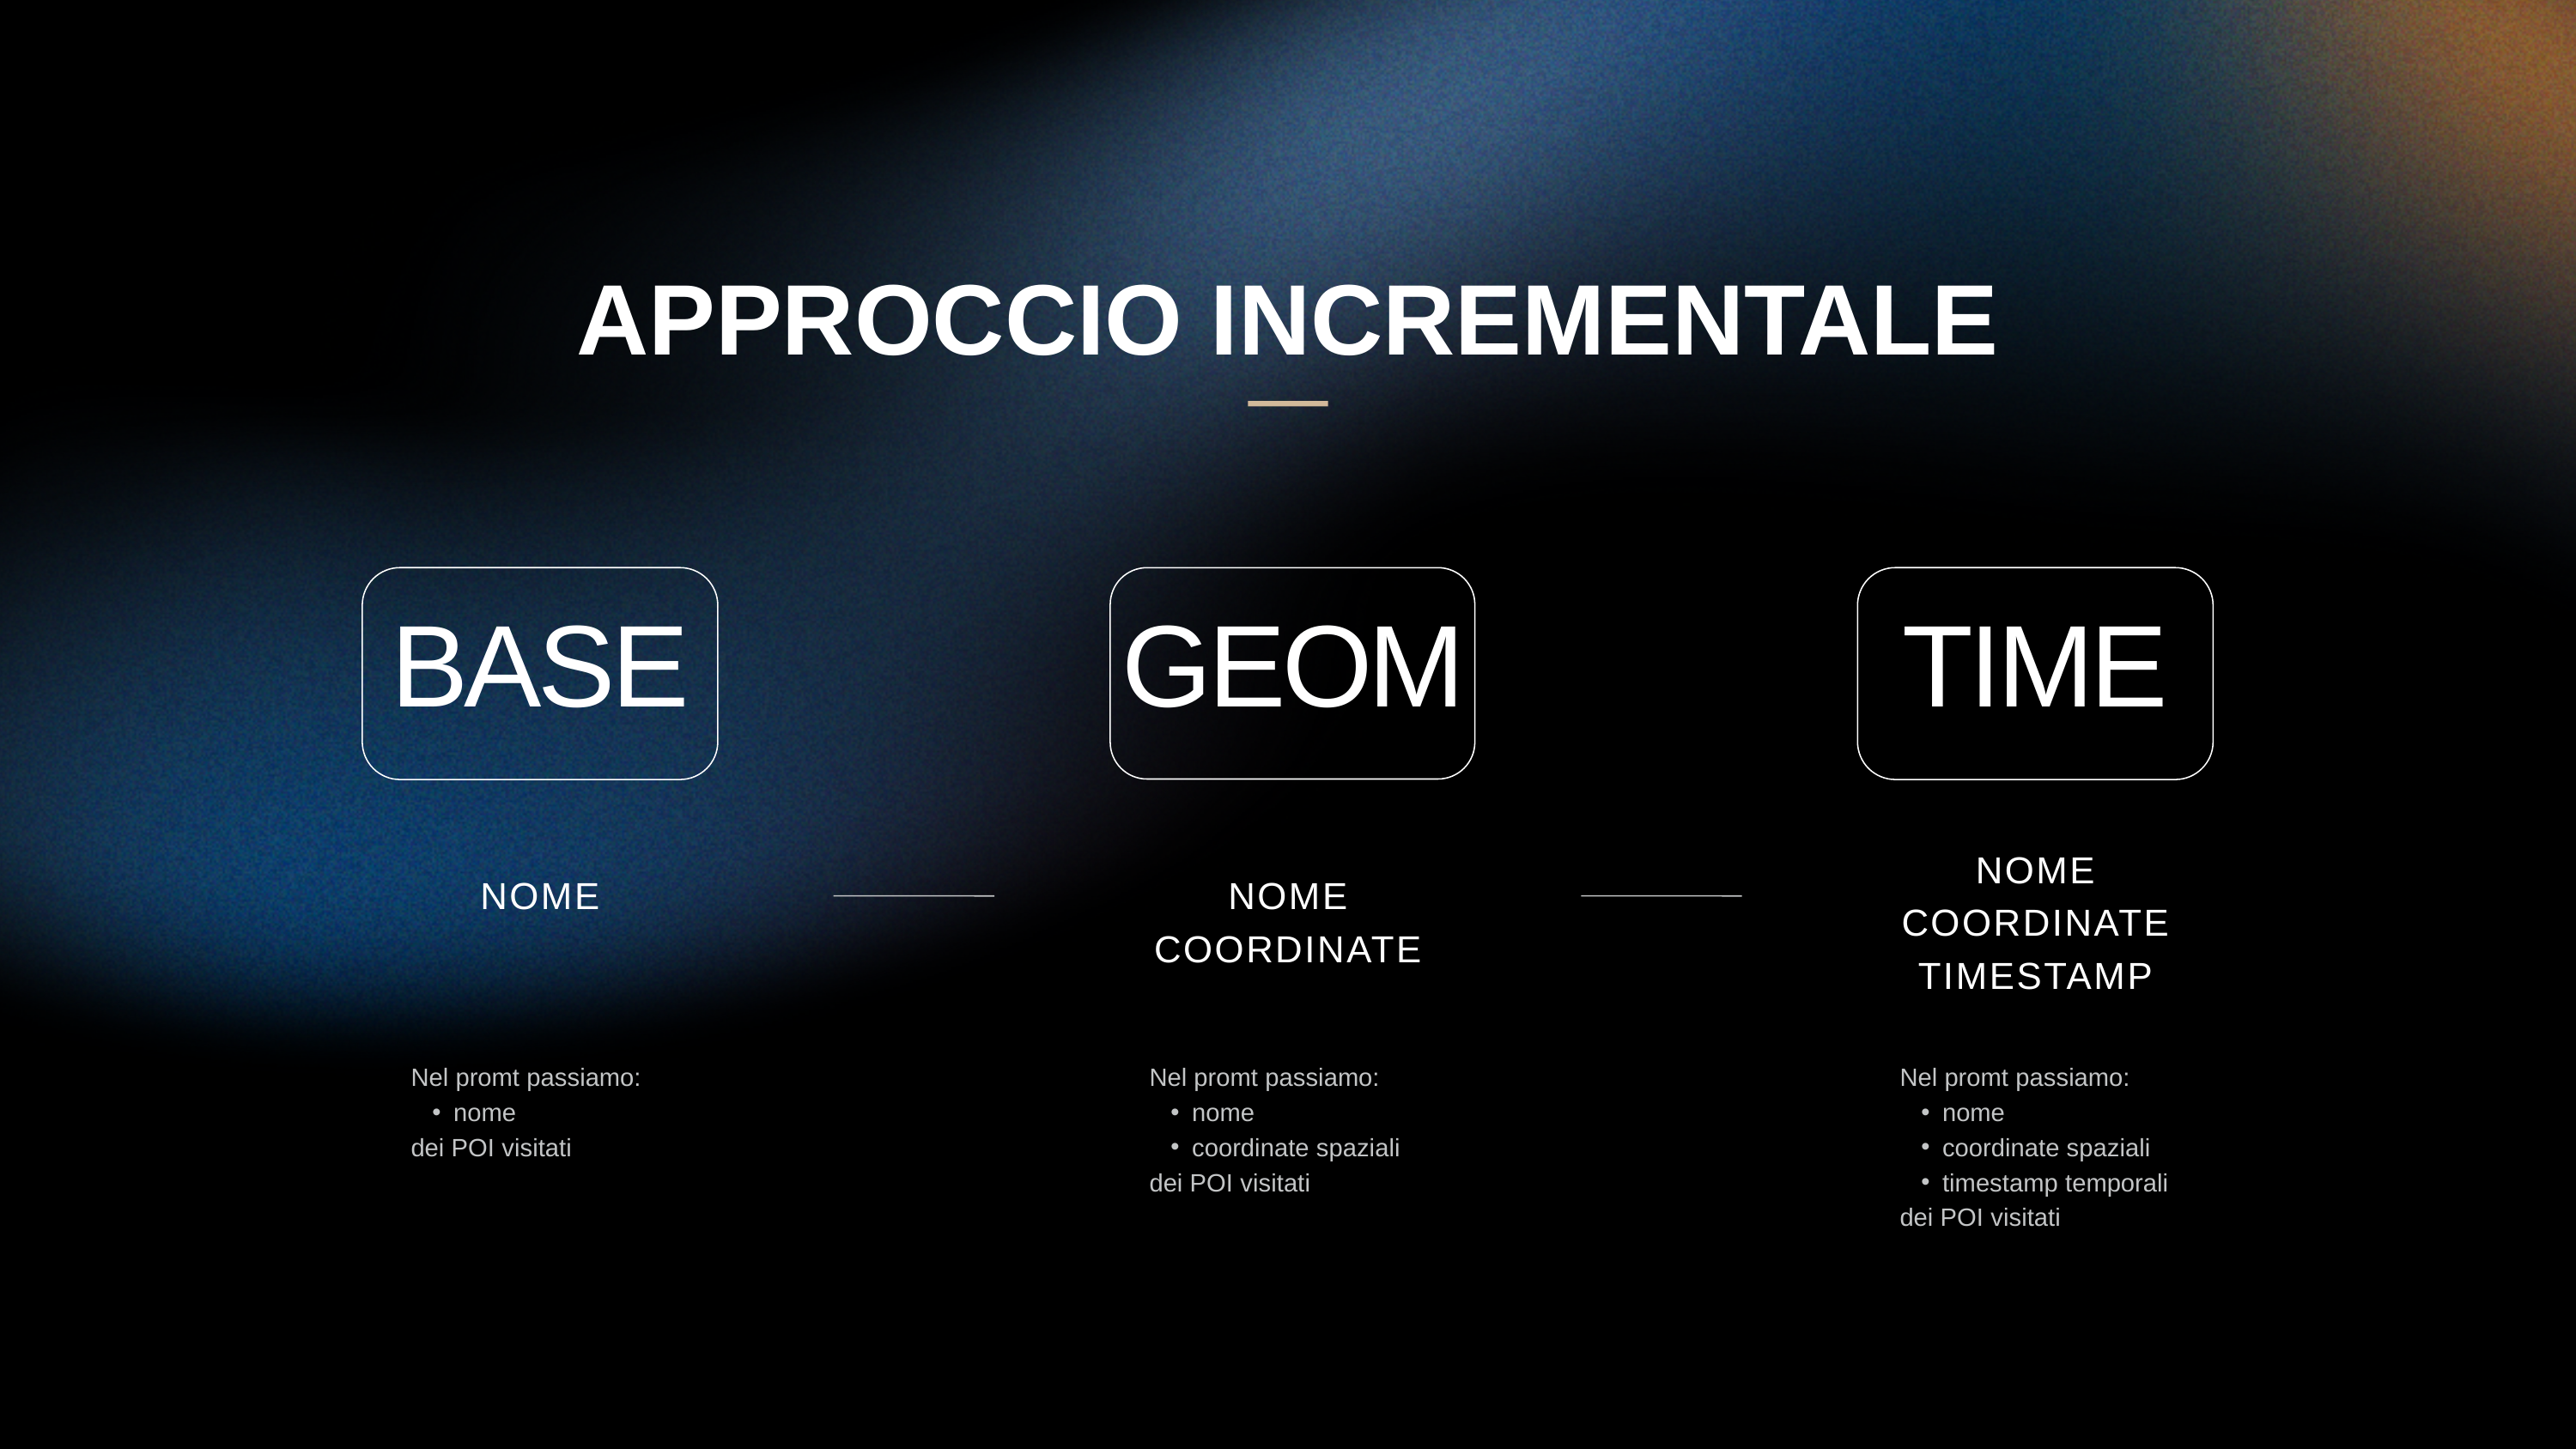

APPROCCIO INCREMENTALE

BASE
GEOM
TIME
NOME
COORDINATE
TIMESTAMP
NOME
NOME
COORDINATE

Nel promt passiamo:
nome
dei POI visitati
Nel promt passiamo:
nome
coordinate spaziali
dei POI visitati
Nel promt passiamo:
nome
coordinate spaziali
timestamp temporali
dei POI visitati